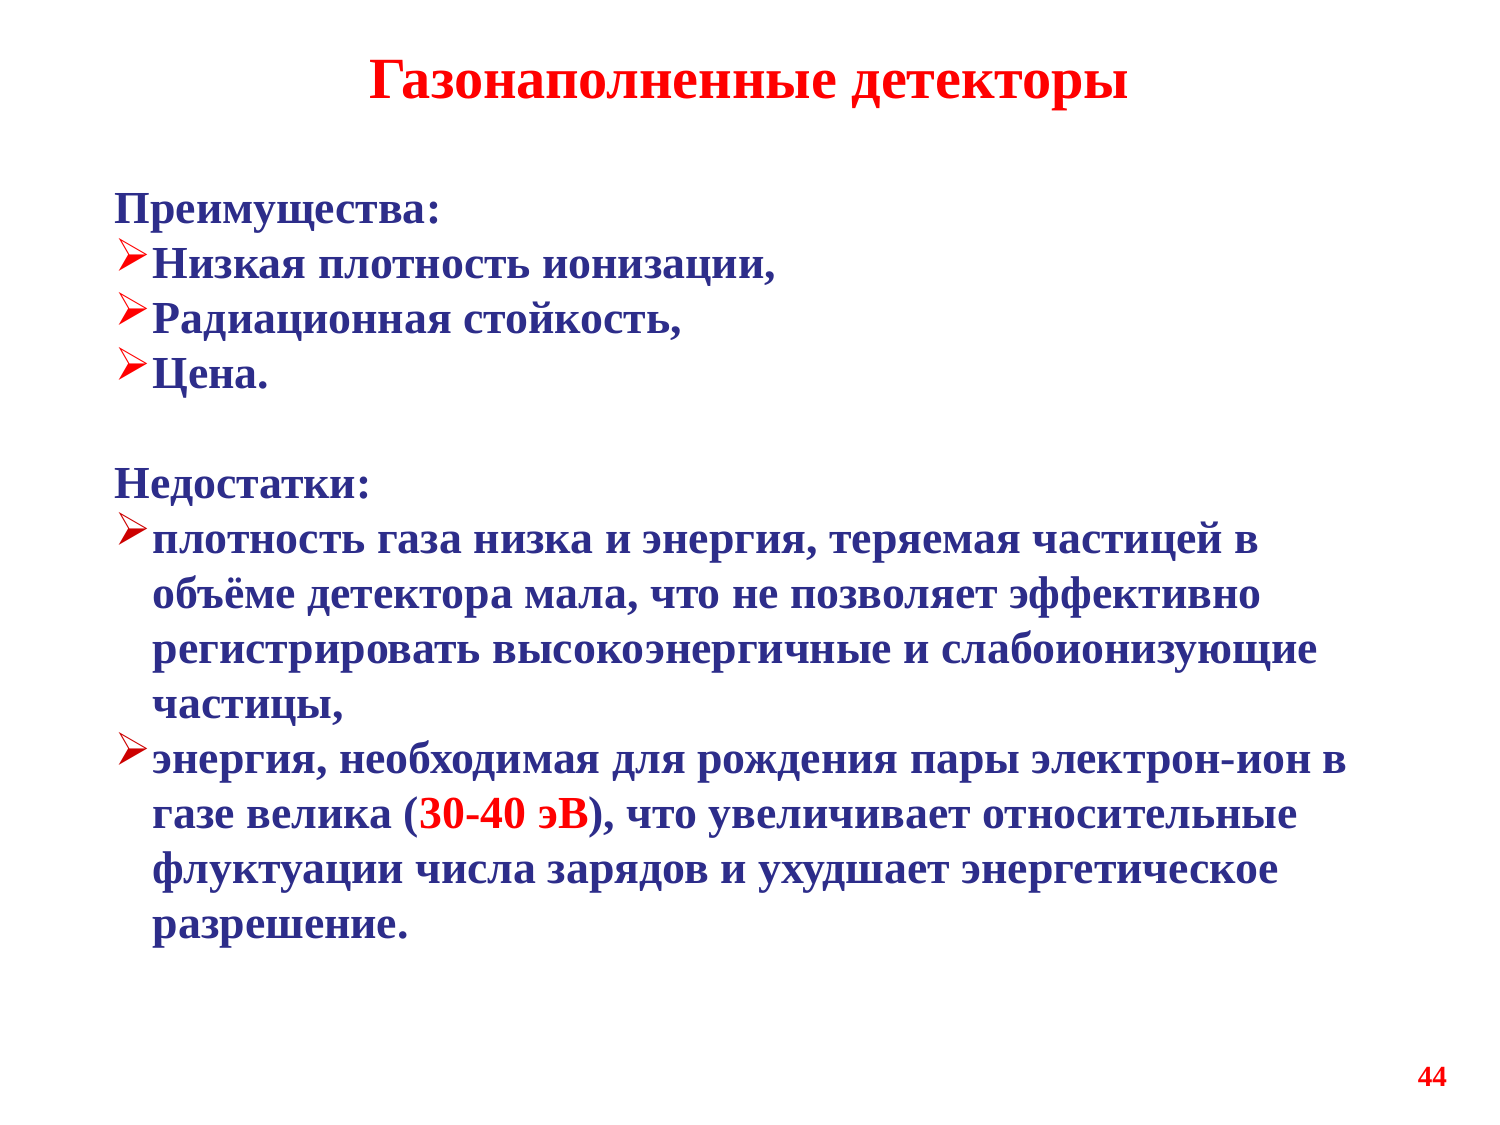

# Газонаполненные детекторы
Преимущества:
Низкая плотность ионизации,
Радиационная стойкость,
Цена.

Недостатки:
плотность газа низка и энергия, теряемая частицей в объёме детектора мала, что не позволяет эффективно регистрировать высокоэнергичные и слабоионизующие частицы,
энергия, необходимая для рождения пары электрон-ион в газе велика (30-40 эВ), что увеличивает относительные флуктуации числа зарядов и ухудшает энергетическое разрешение.
44